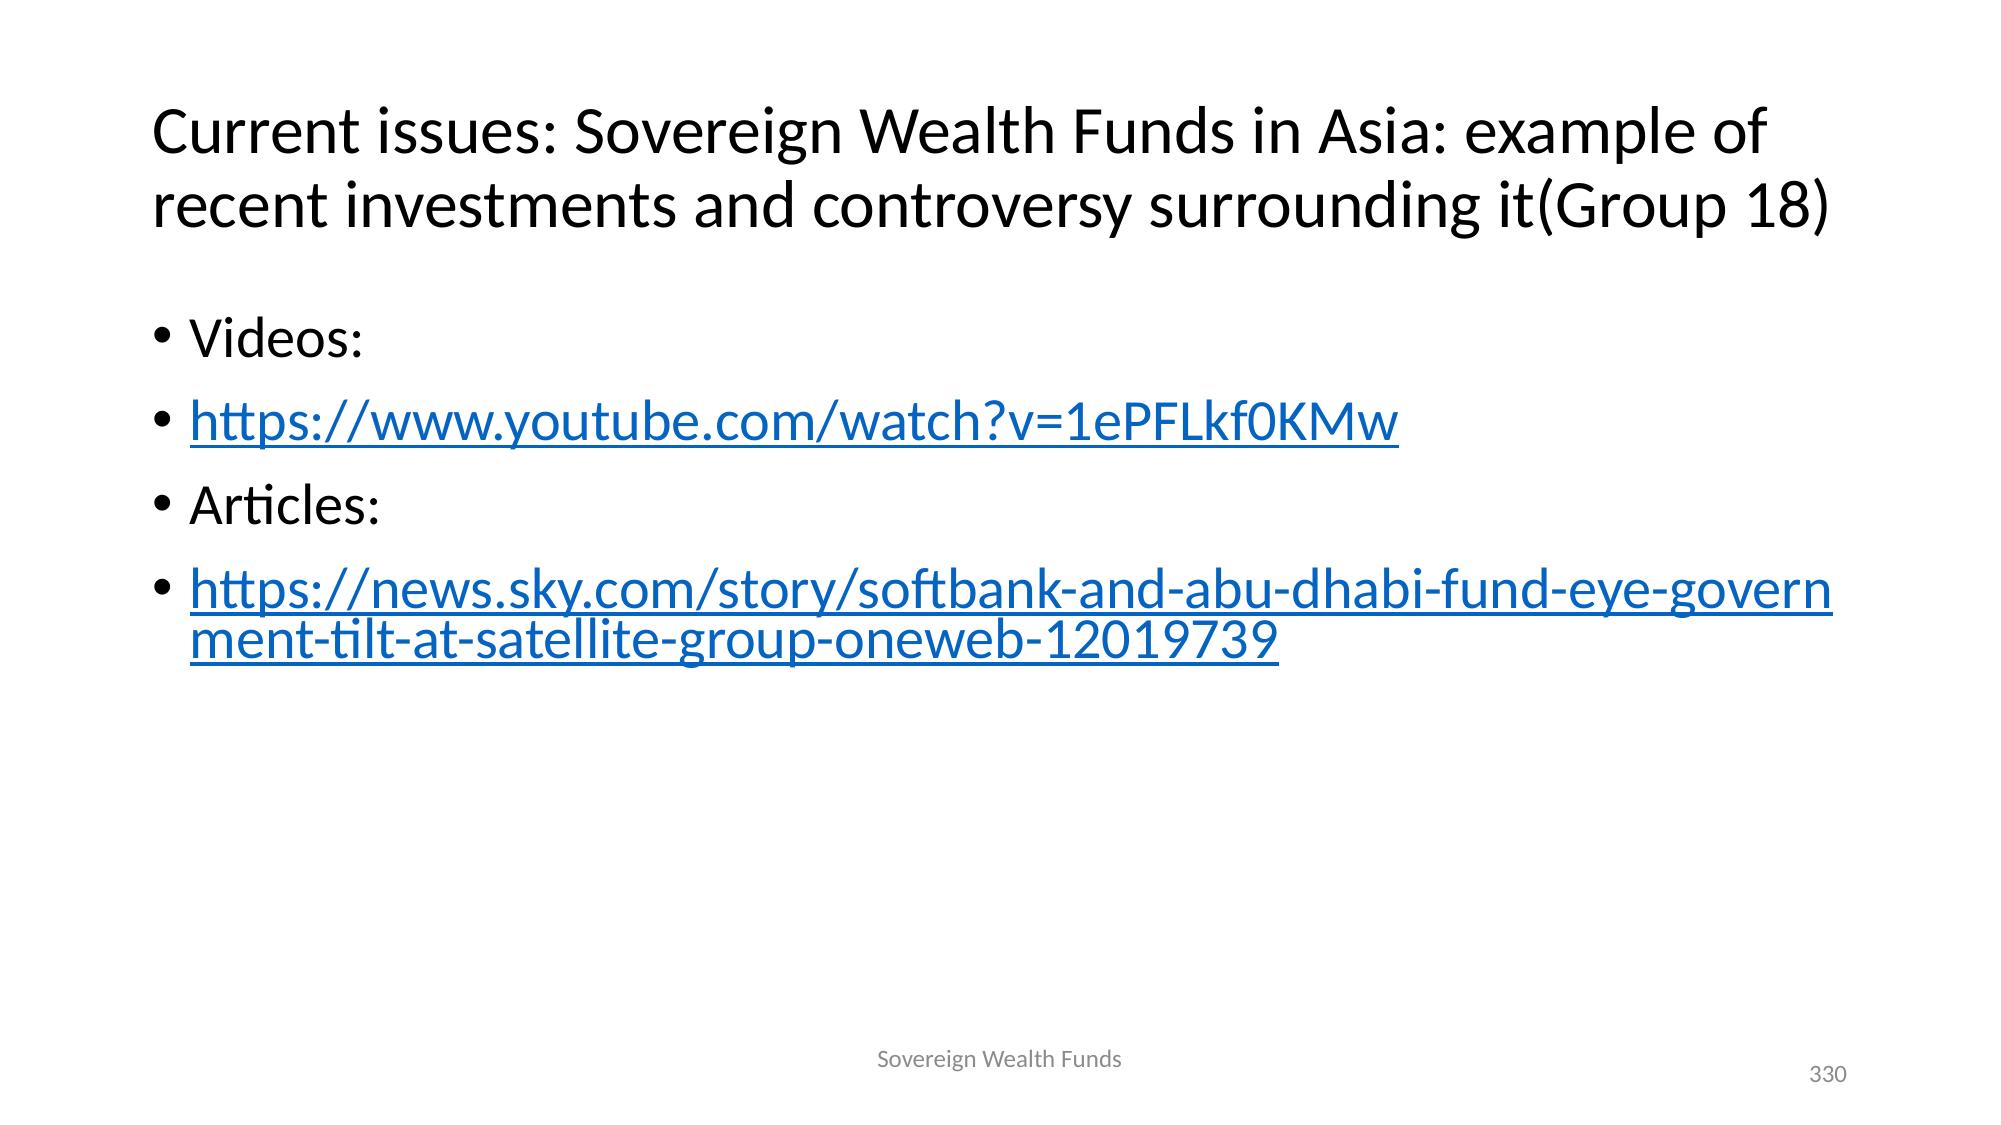

# Current issues: Sovereign Wealth Funds in Asia: example of recent investments and controversy surrounding it(Group 18)
Videos:
https://www.youtube.com/watch?v=1ePFLkf0KMw
Articles:
https://news.sky.com/story/softbank-and-abu-dhabi-fund-eye-government-tilt-at-satellite-group-oneweb-12019739

330
Sovereign Wealth Funds